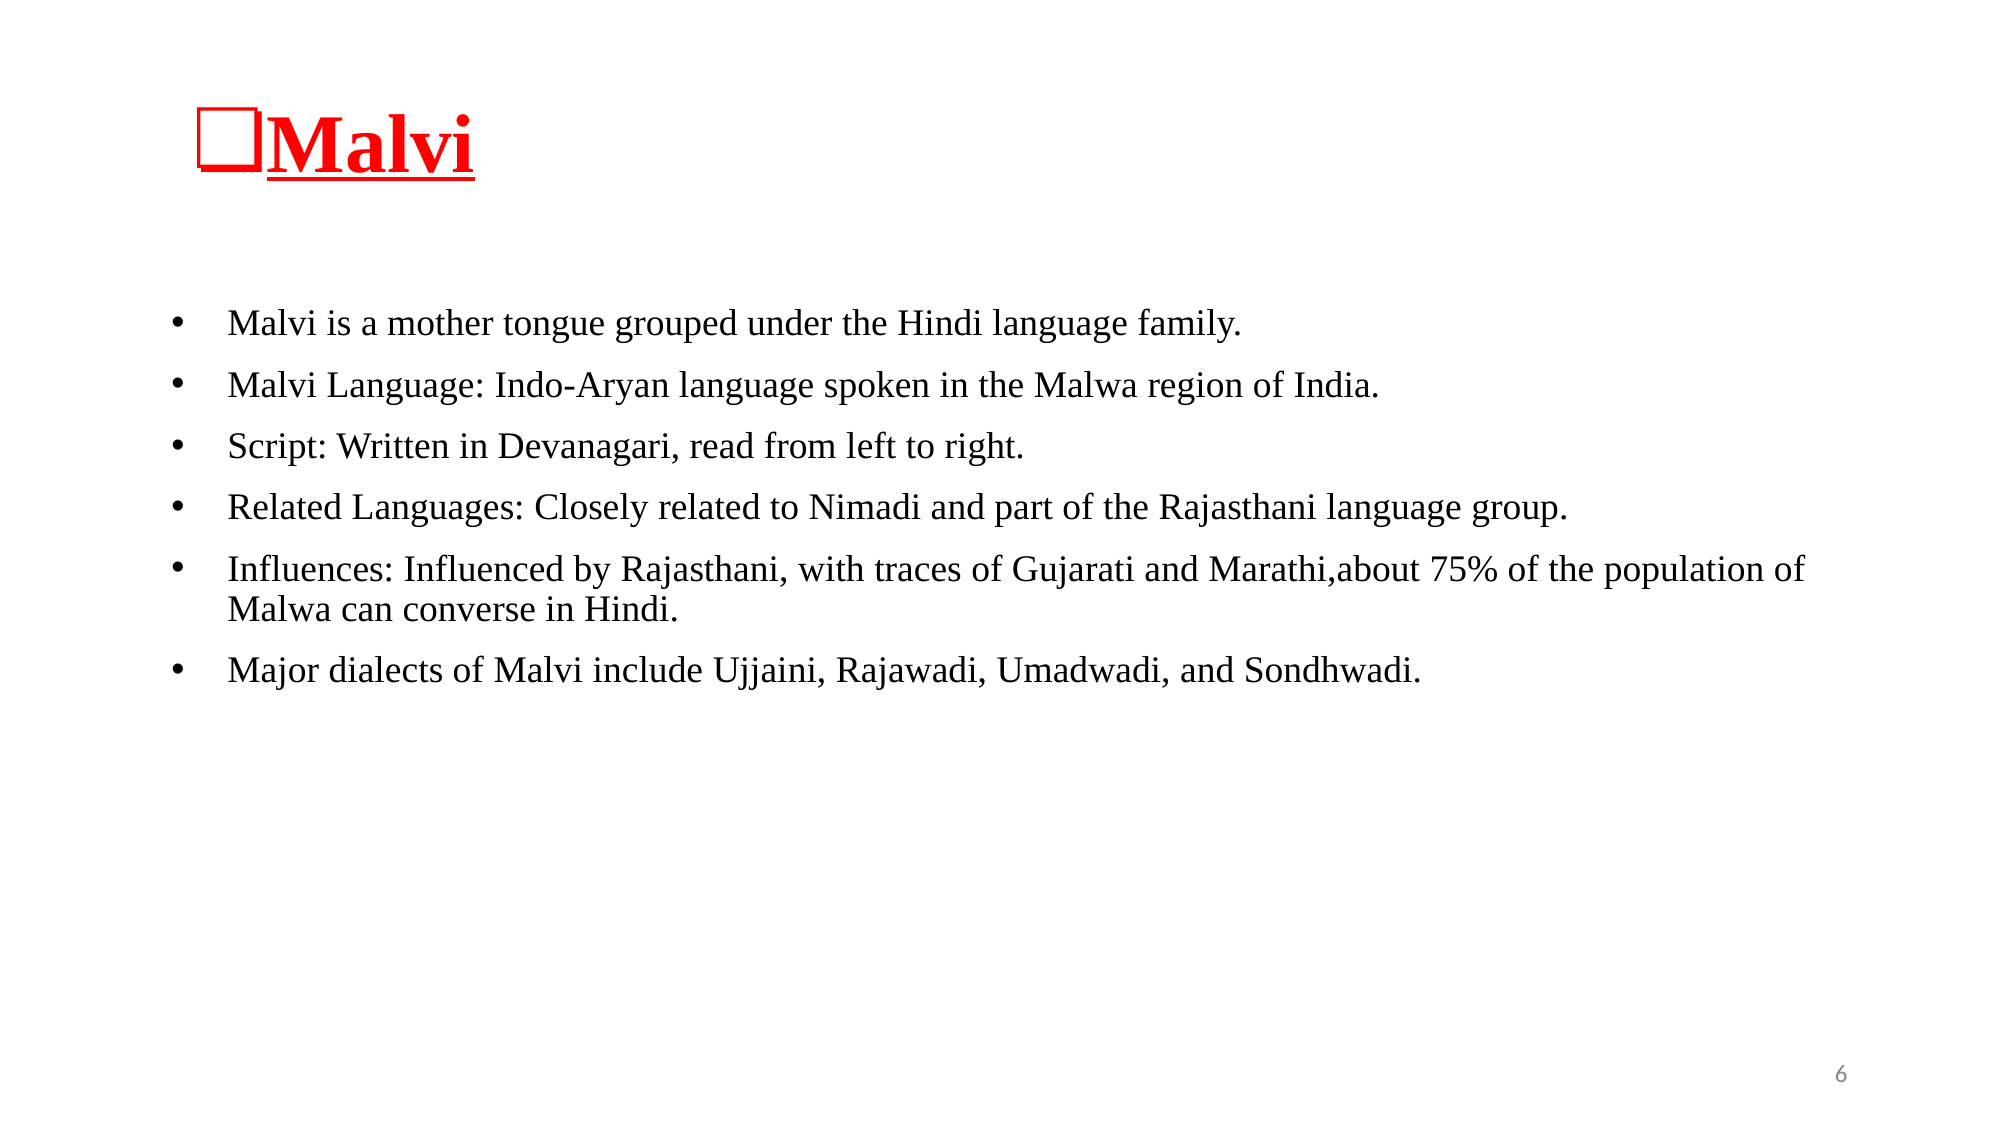

Malvi

Malvi is a mother tongue grouped under the Hindi language family.
Malvi Language: Indo-Aryan language spoken in the Malwa region of India.
Script: Written in Devanagari, read from left to right.
Related Languages: Closely related to Nimadi and part of the Rajasthani language group.
Influences: Influenced by Rajasthani, with traces of Gujarati and Marathi,about 75% of the population of Malwa can converse in Hindi.
Major dialects of Malvi include Ujjaini, Rajawadi, Umadwadi, and Sondhwadi.

6